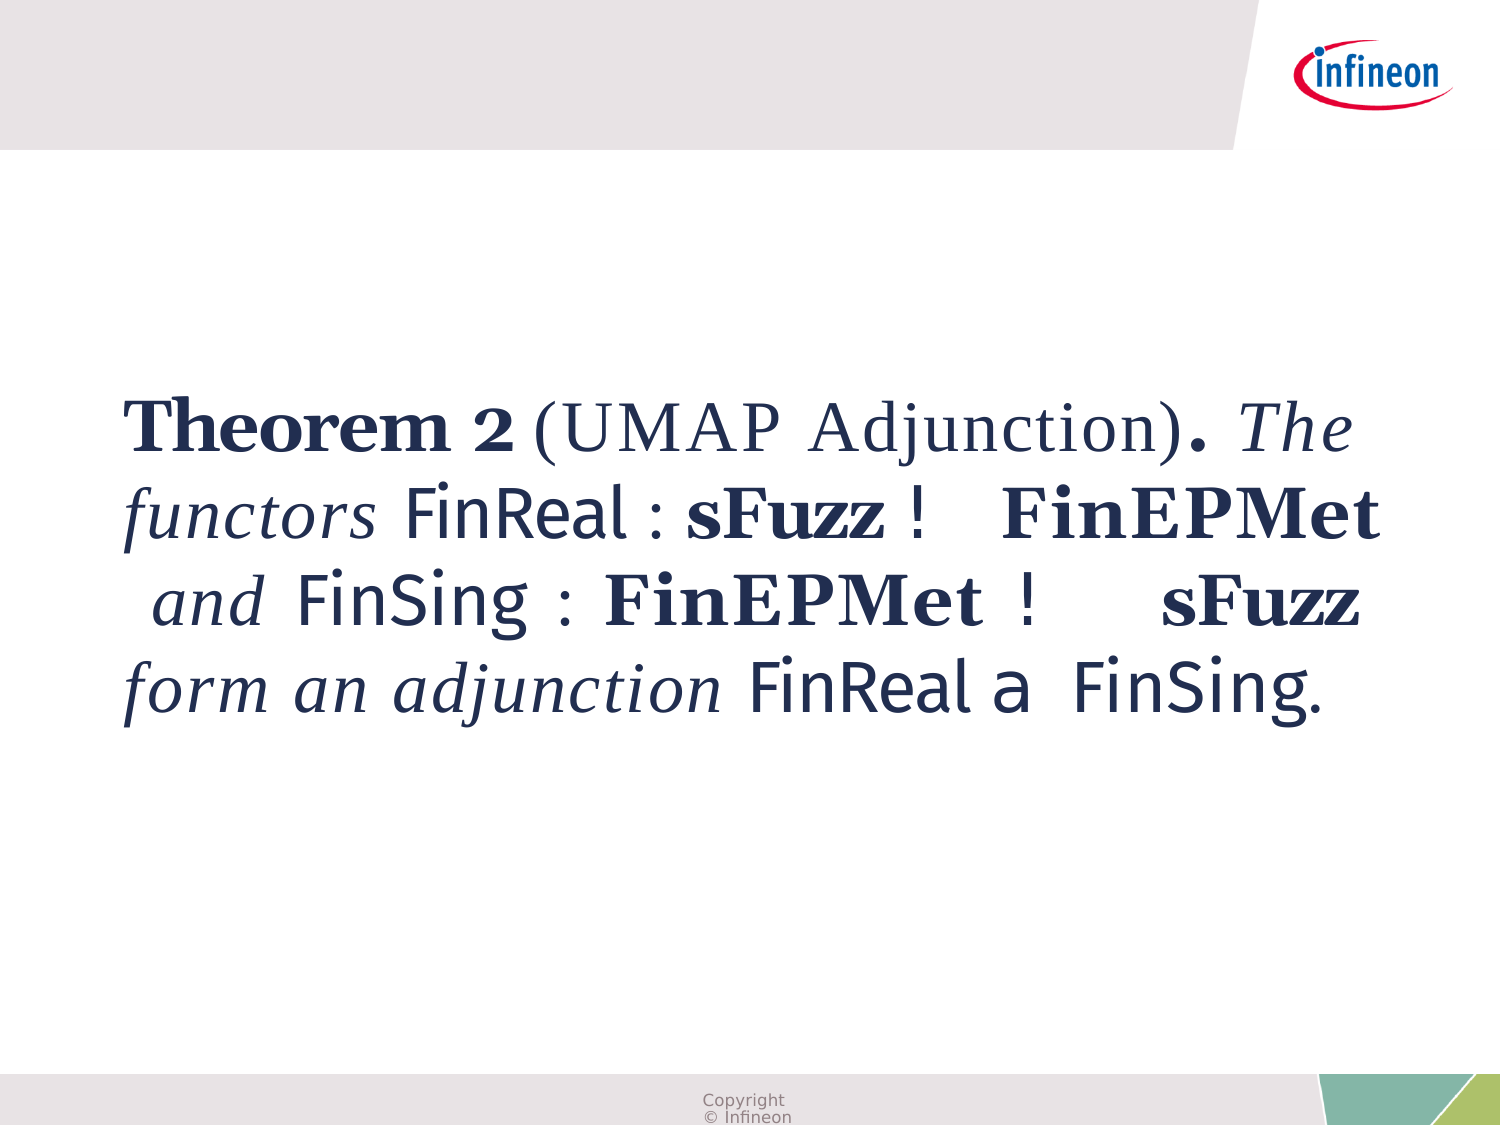

Theorem 2 (UMAP Adjunction). The  functors FinReal : sFuzz ! FinEPMet  and FinSing : FinEPMet ! sFuzz  form an adjunction FinReal a FinSing.
Copyright © Infineon Technologies AG 2019. All rights reserved.